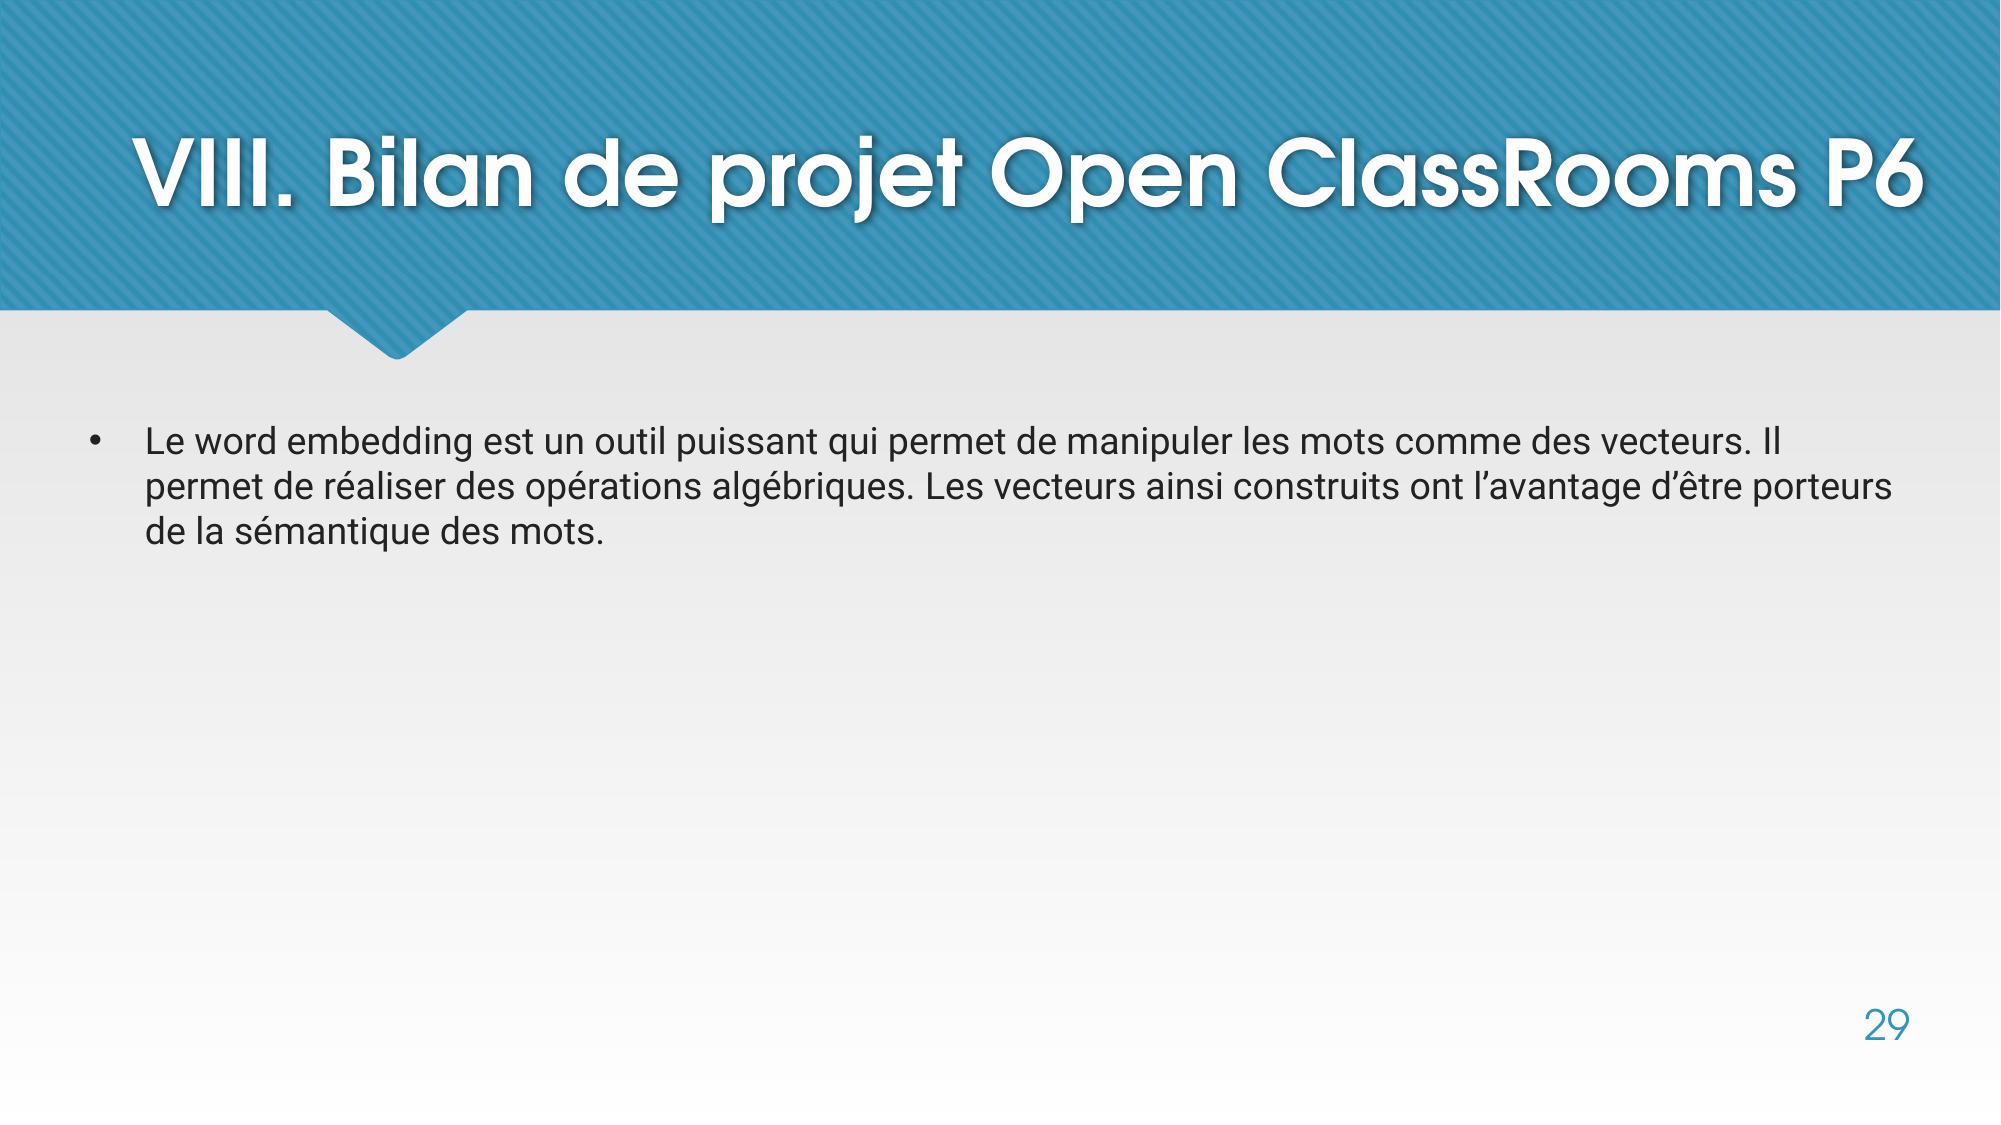

# VIII. Bilan de projet Open ClassRooms P6
Le word embedding est un outil puissant qui permet de manipuler les mots comme des vecteurs. Il permet de réaliser des opérations algébriques. Les vecteurs ainsi construits ont l’avantage d’être porteurs de la sémantique des mots.
29